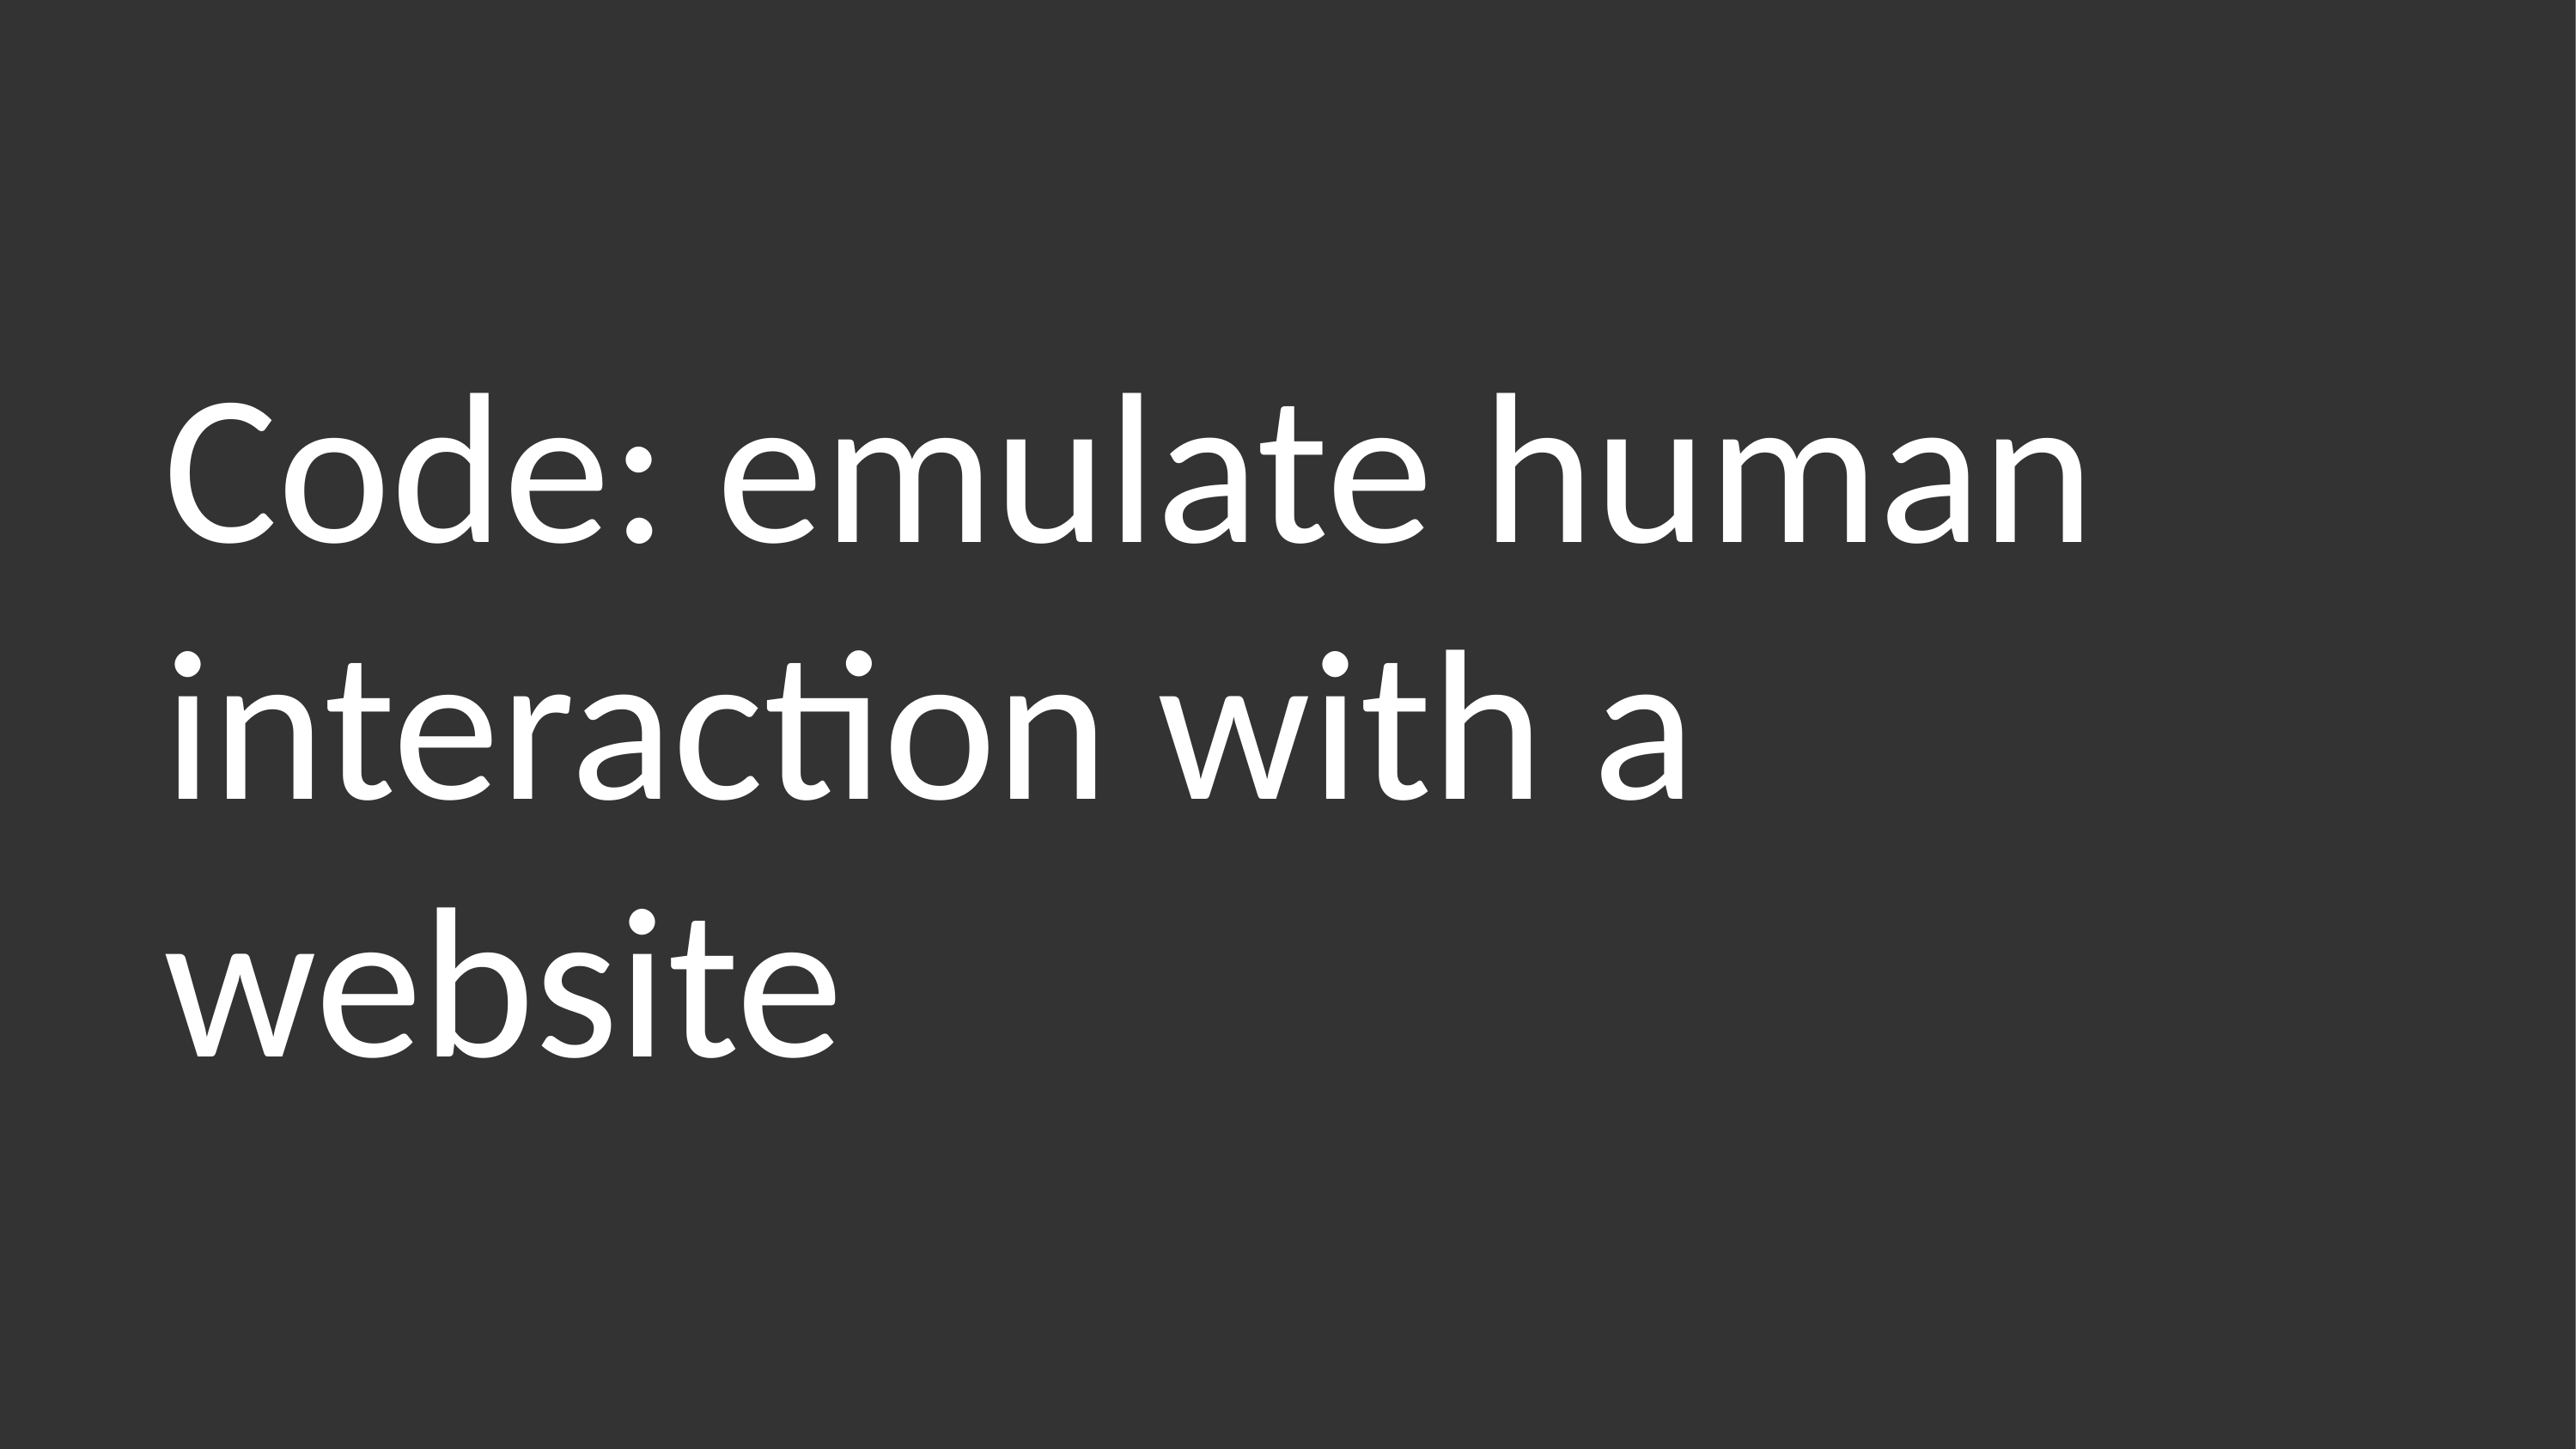

# Code: emulate human interaction with a website